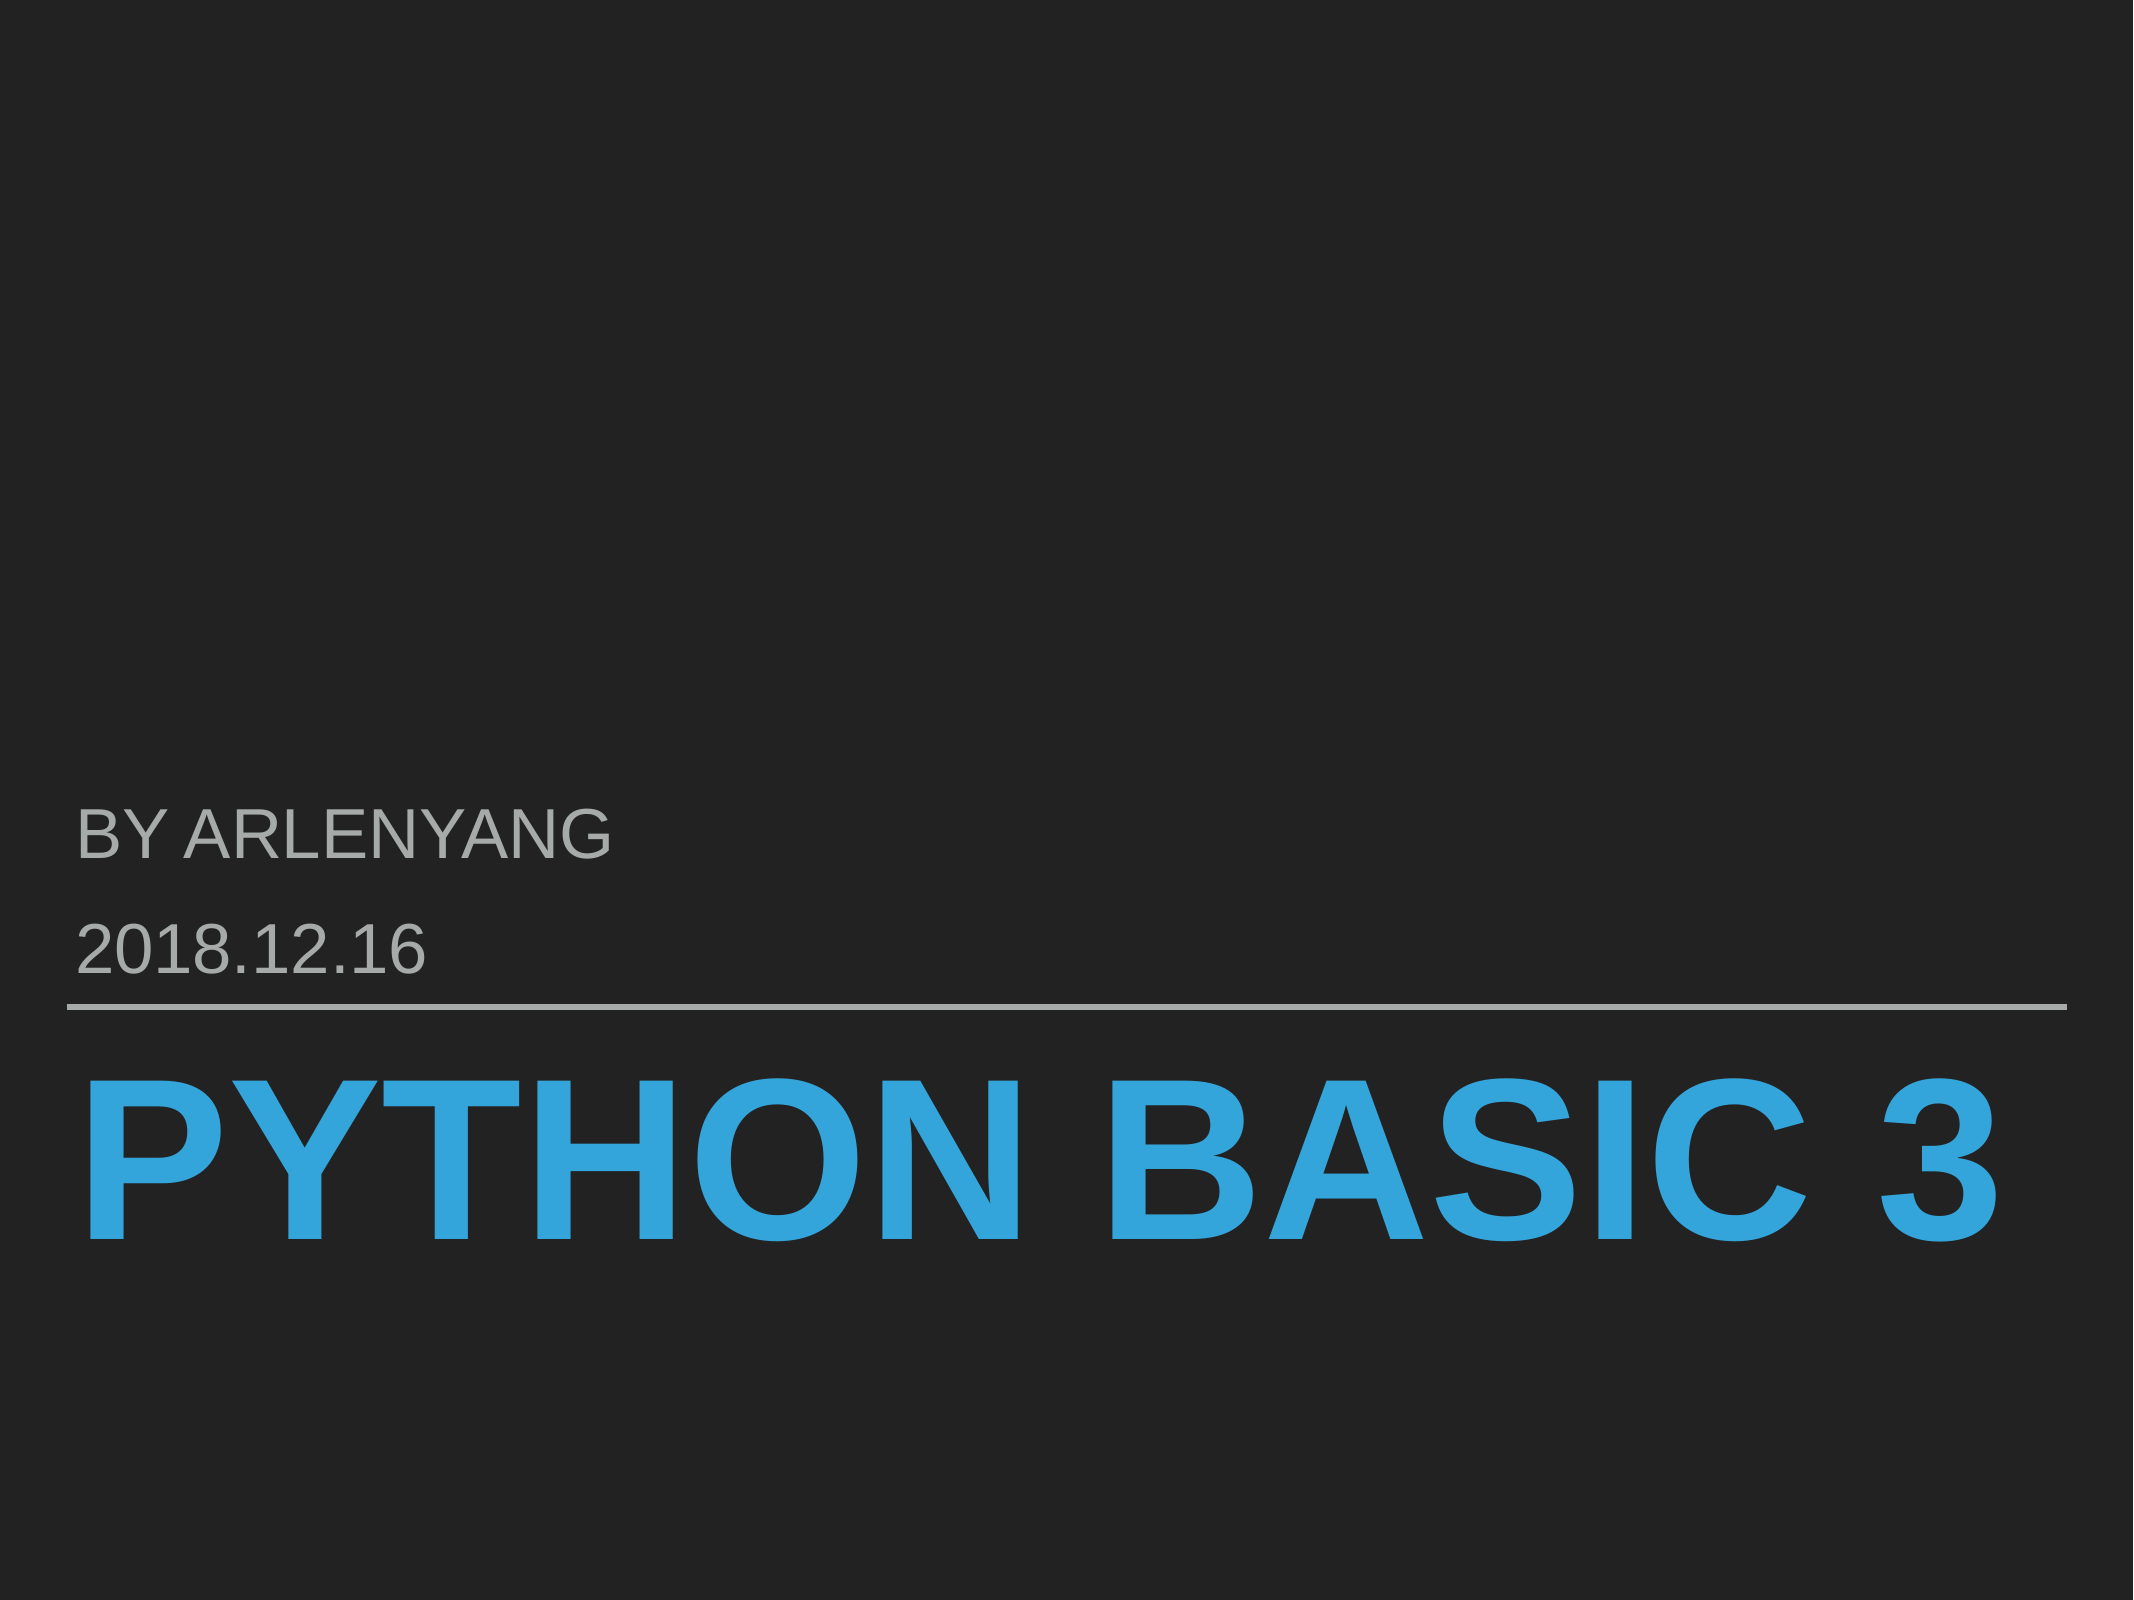

by Arlenyang
2018.12.16
# Python Basic 3